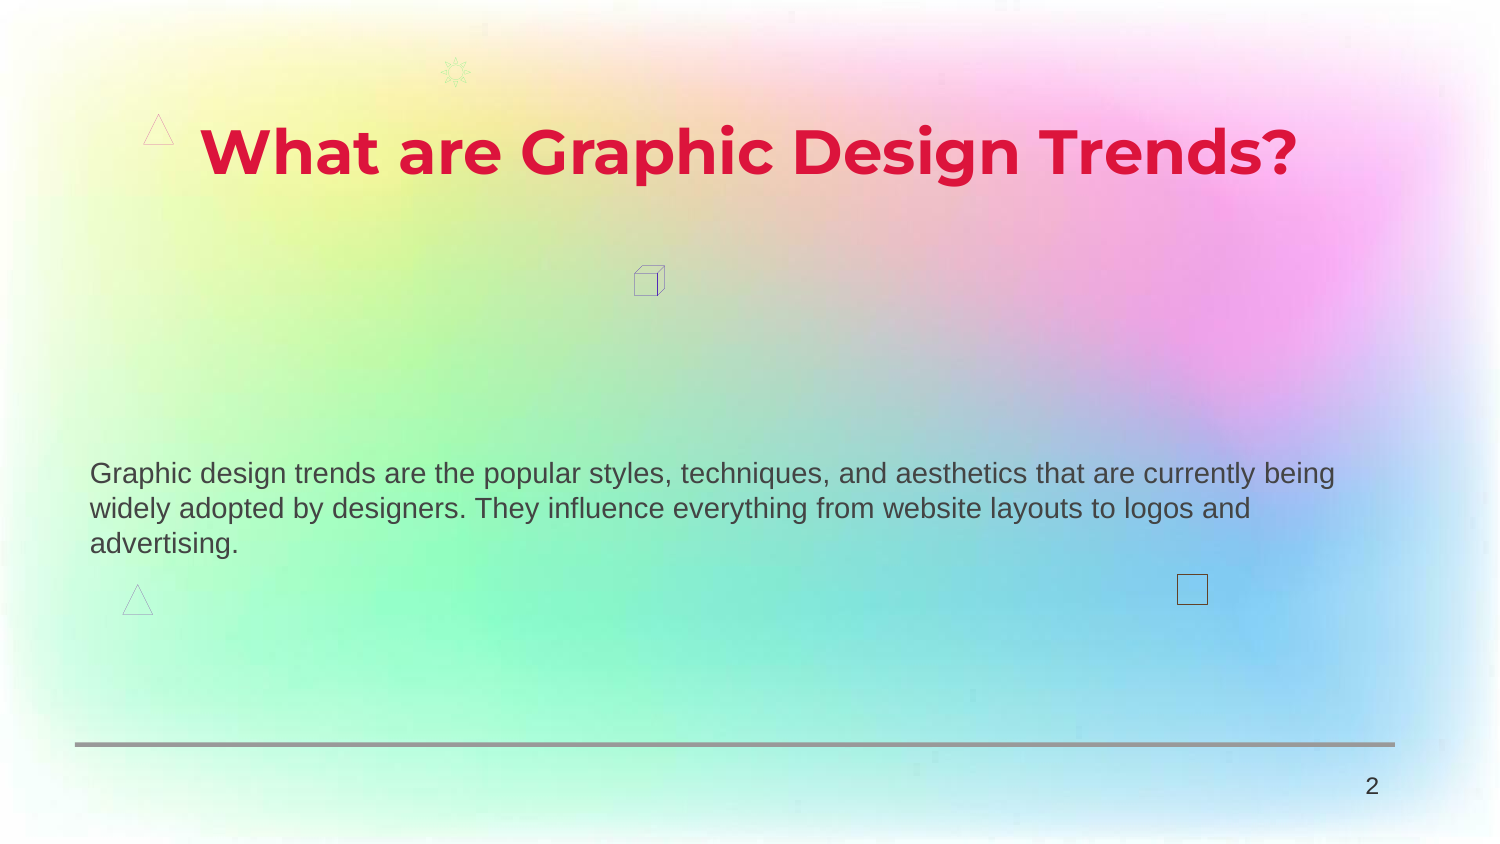

What are Graphic Design Trends?

Graphic design trends are the popular styles, techniques, and aesthetics that are currently being widely adopted by designers. They influence everything from website layouts to logos and advertising.

2